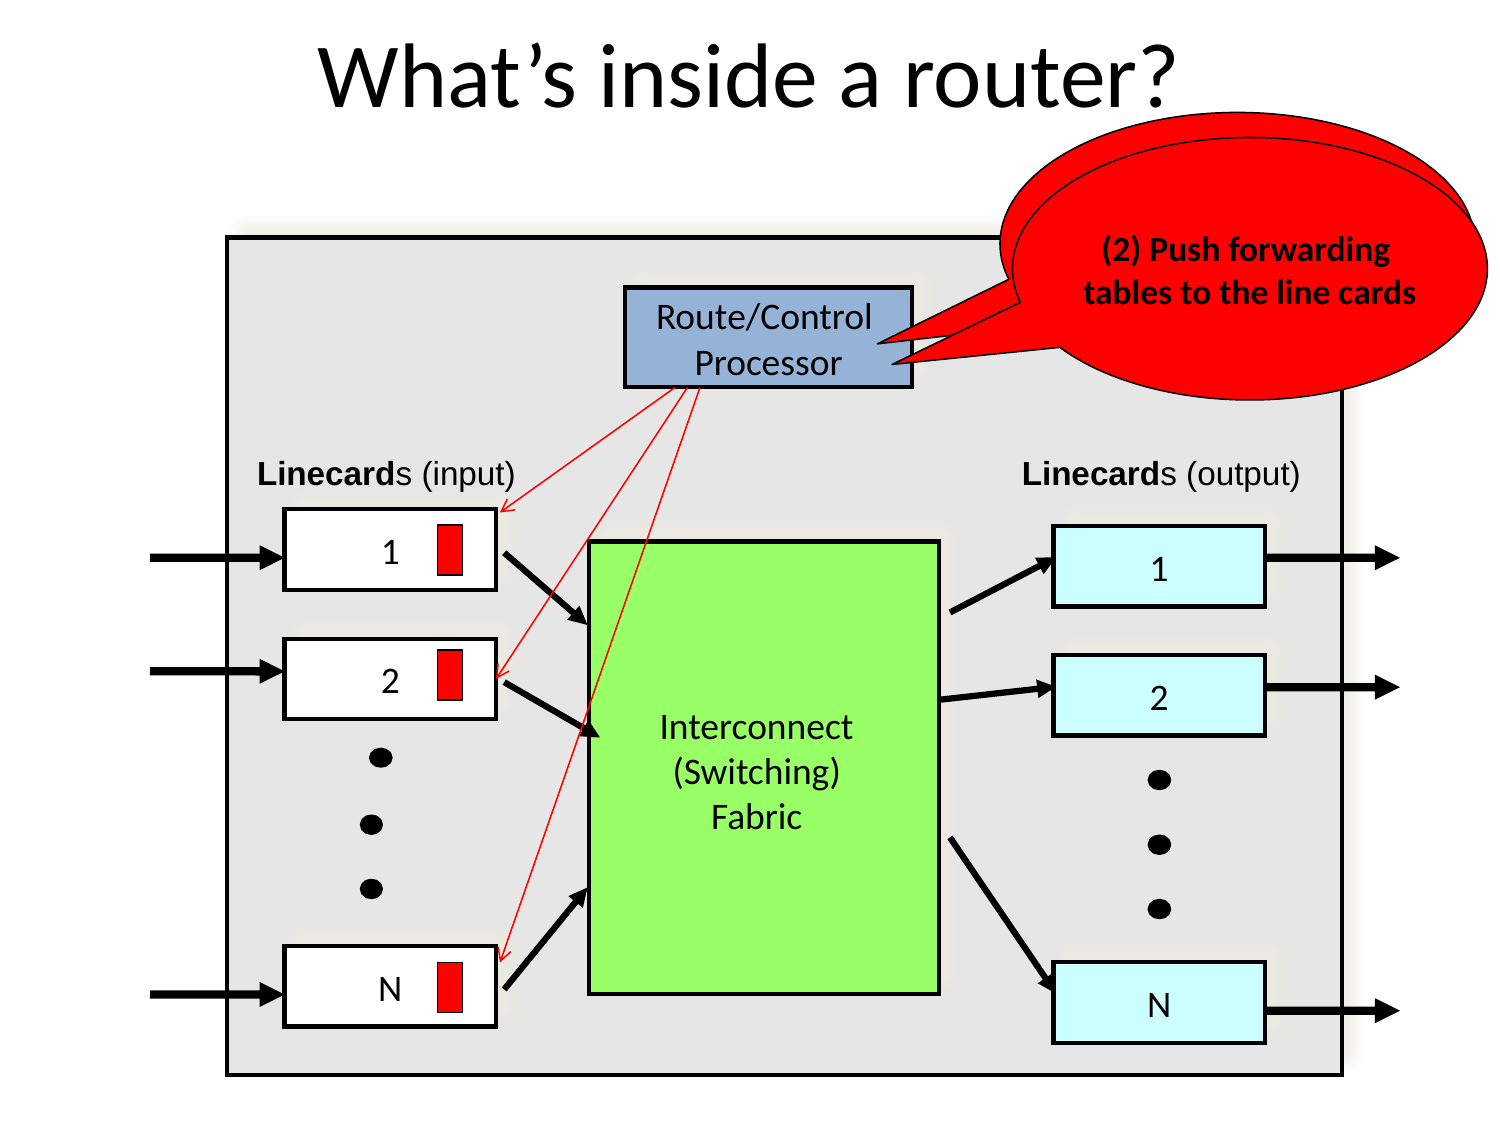

# What’s inside a router?
(1) Implement IGP
 and BGP protocols;
compute routing tables
(2) Push forwarding
tables to the line cards

Route/Control
Processor

Linecards (input)
Linecards (output)
1
1

2
2

Interconnect
(Switching)
Fabric

N
N